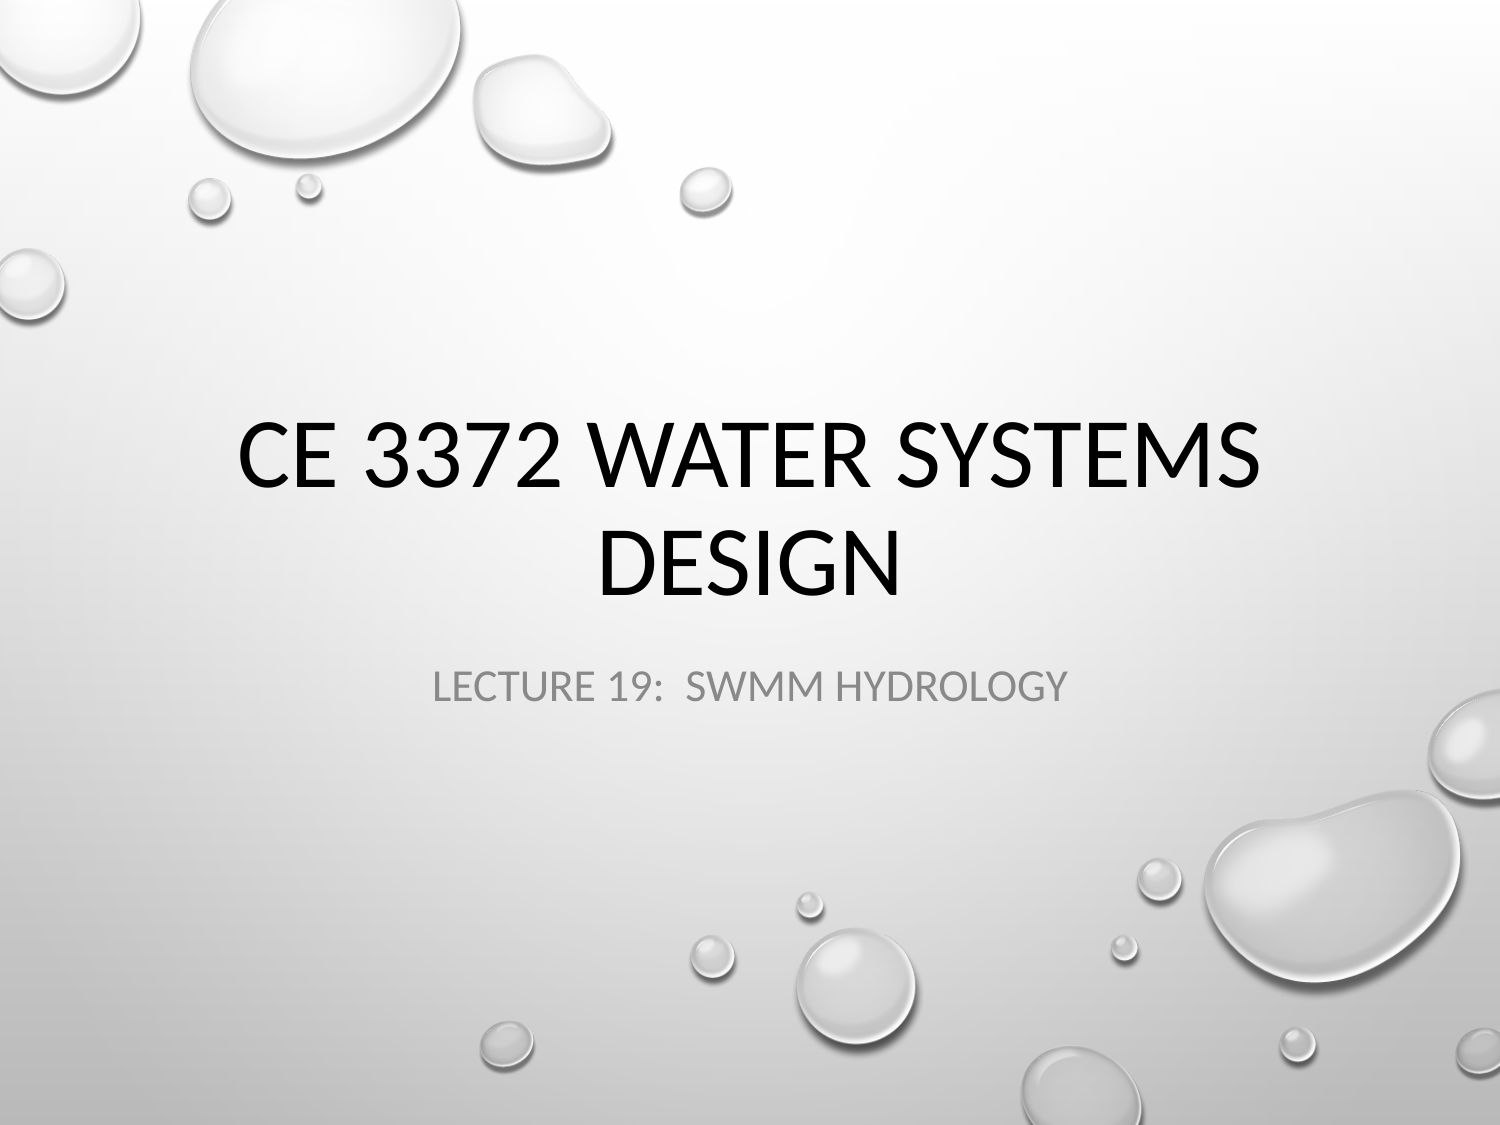

# CE 3372 Water Systems Design
Lecture 19:  SWMM hydrology